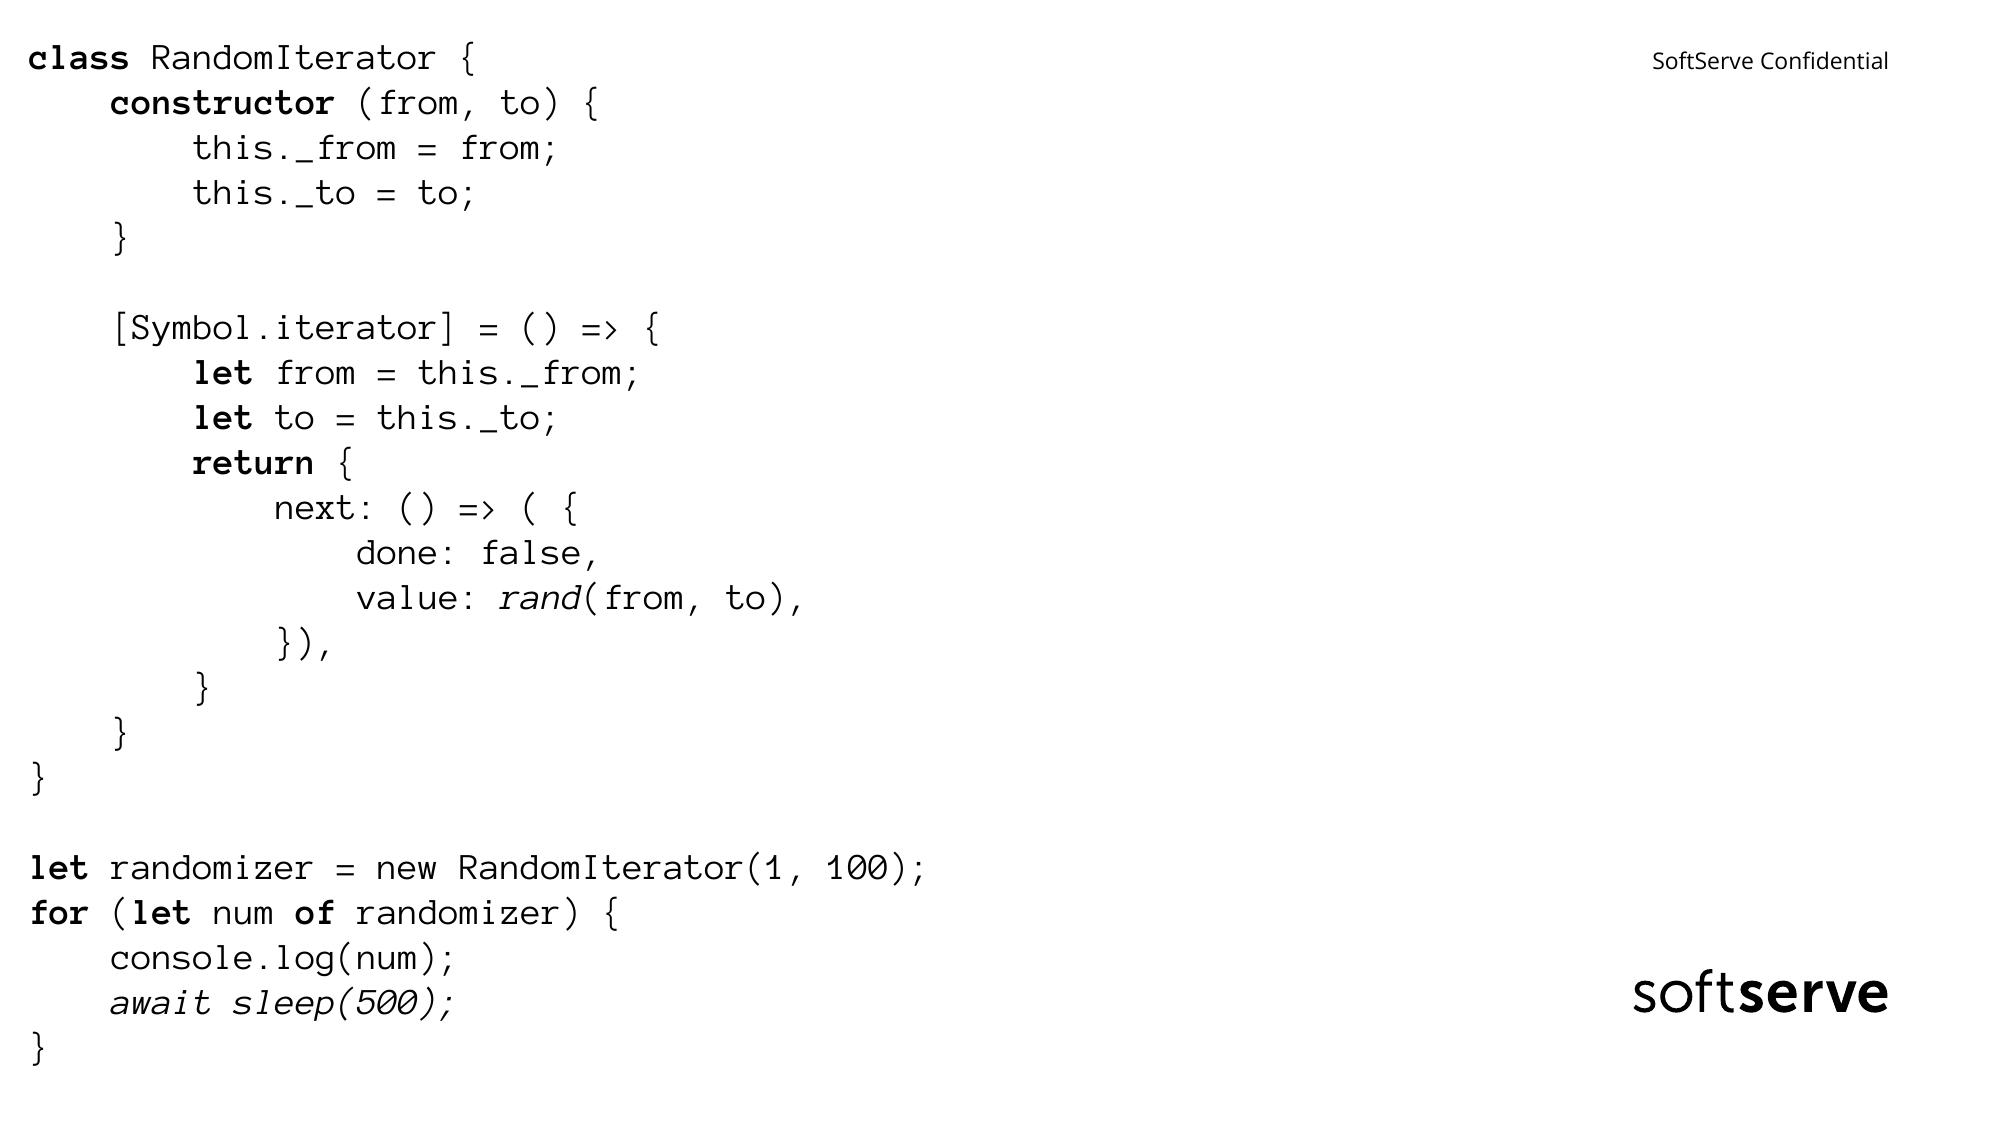

class RandomIterator {
    constructor (from, to) {
        this._from = from;
        this._to = to;
    }
​
    [Symbol.iterator] = () => {
        let from = this._from;
        let to = this._to;
        return {
            next: () => ( {
                done: false,
                value: rand(from, to),
            }),
        }
    }
}

​let randomizer = new RandomIterator(1, 100);
for (let num of randomizer) {
    console.log(num);
    await sleep(500);
}